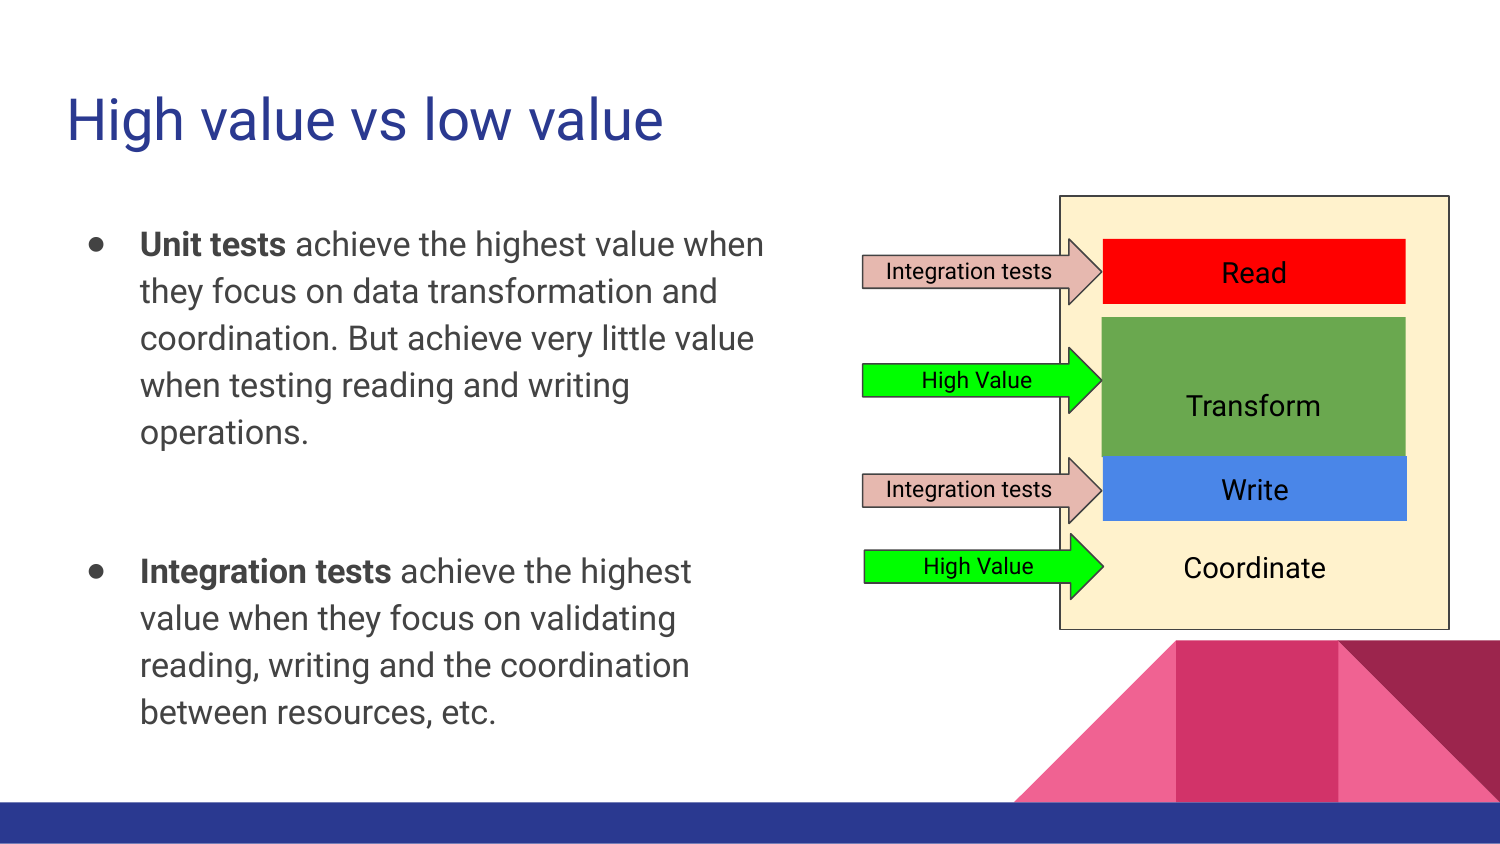

# High value vs low value

Unit tests achieve the highest value when they focus on data transformation and coordination. But achieve very little value when testing reading and writing operations.

Integration tests achieve the highest value when they focus on validating reading, writing and the coordination between resources, etc.

Read
Integration tests
Transform

High Value
Write

Integration tests

Coordinate
High Value